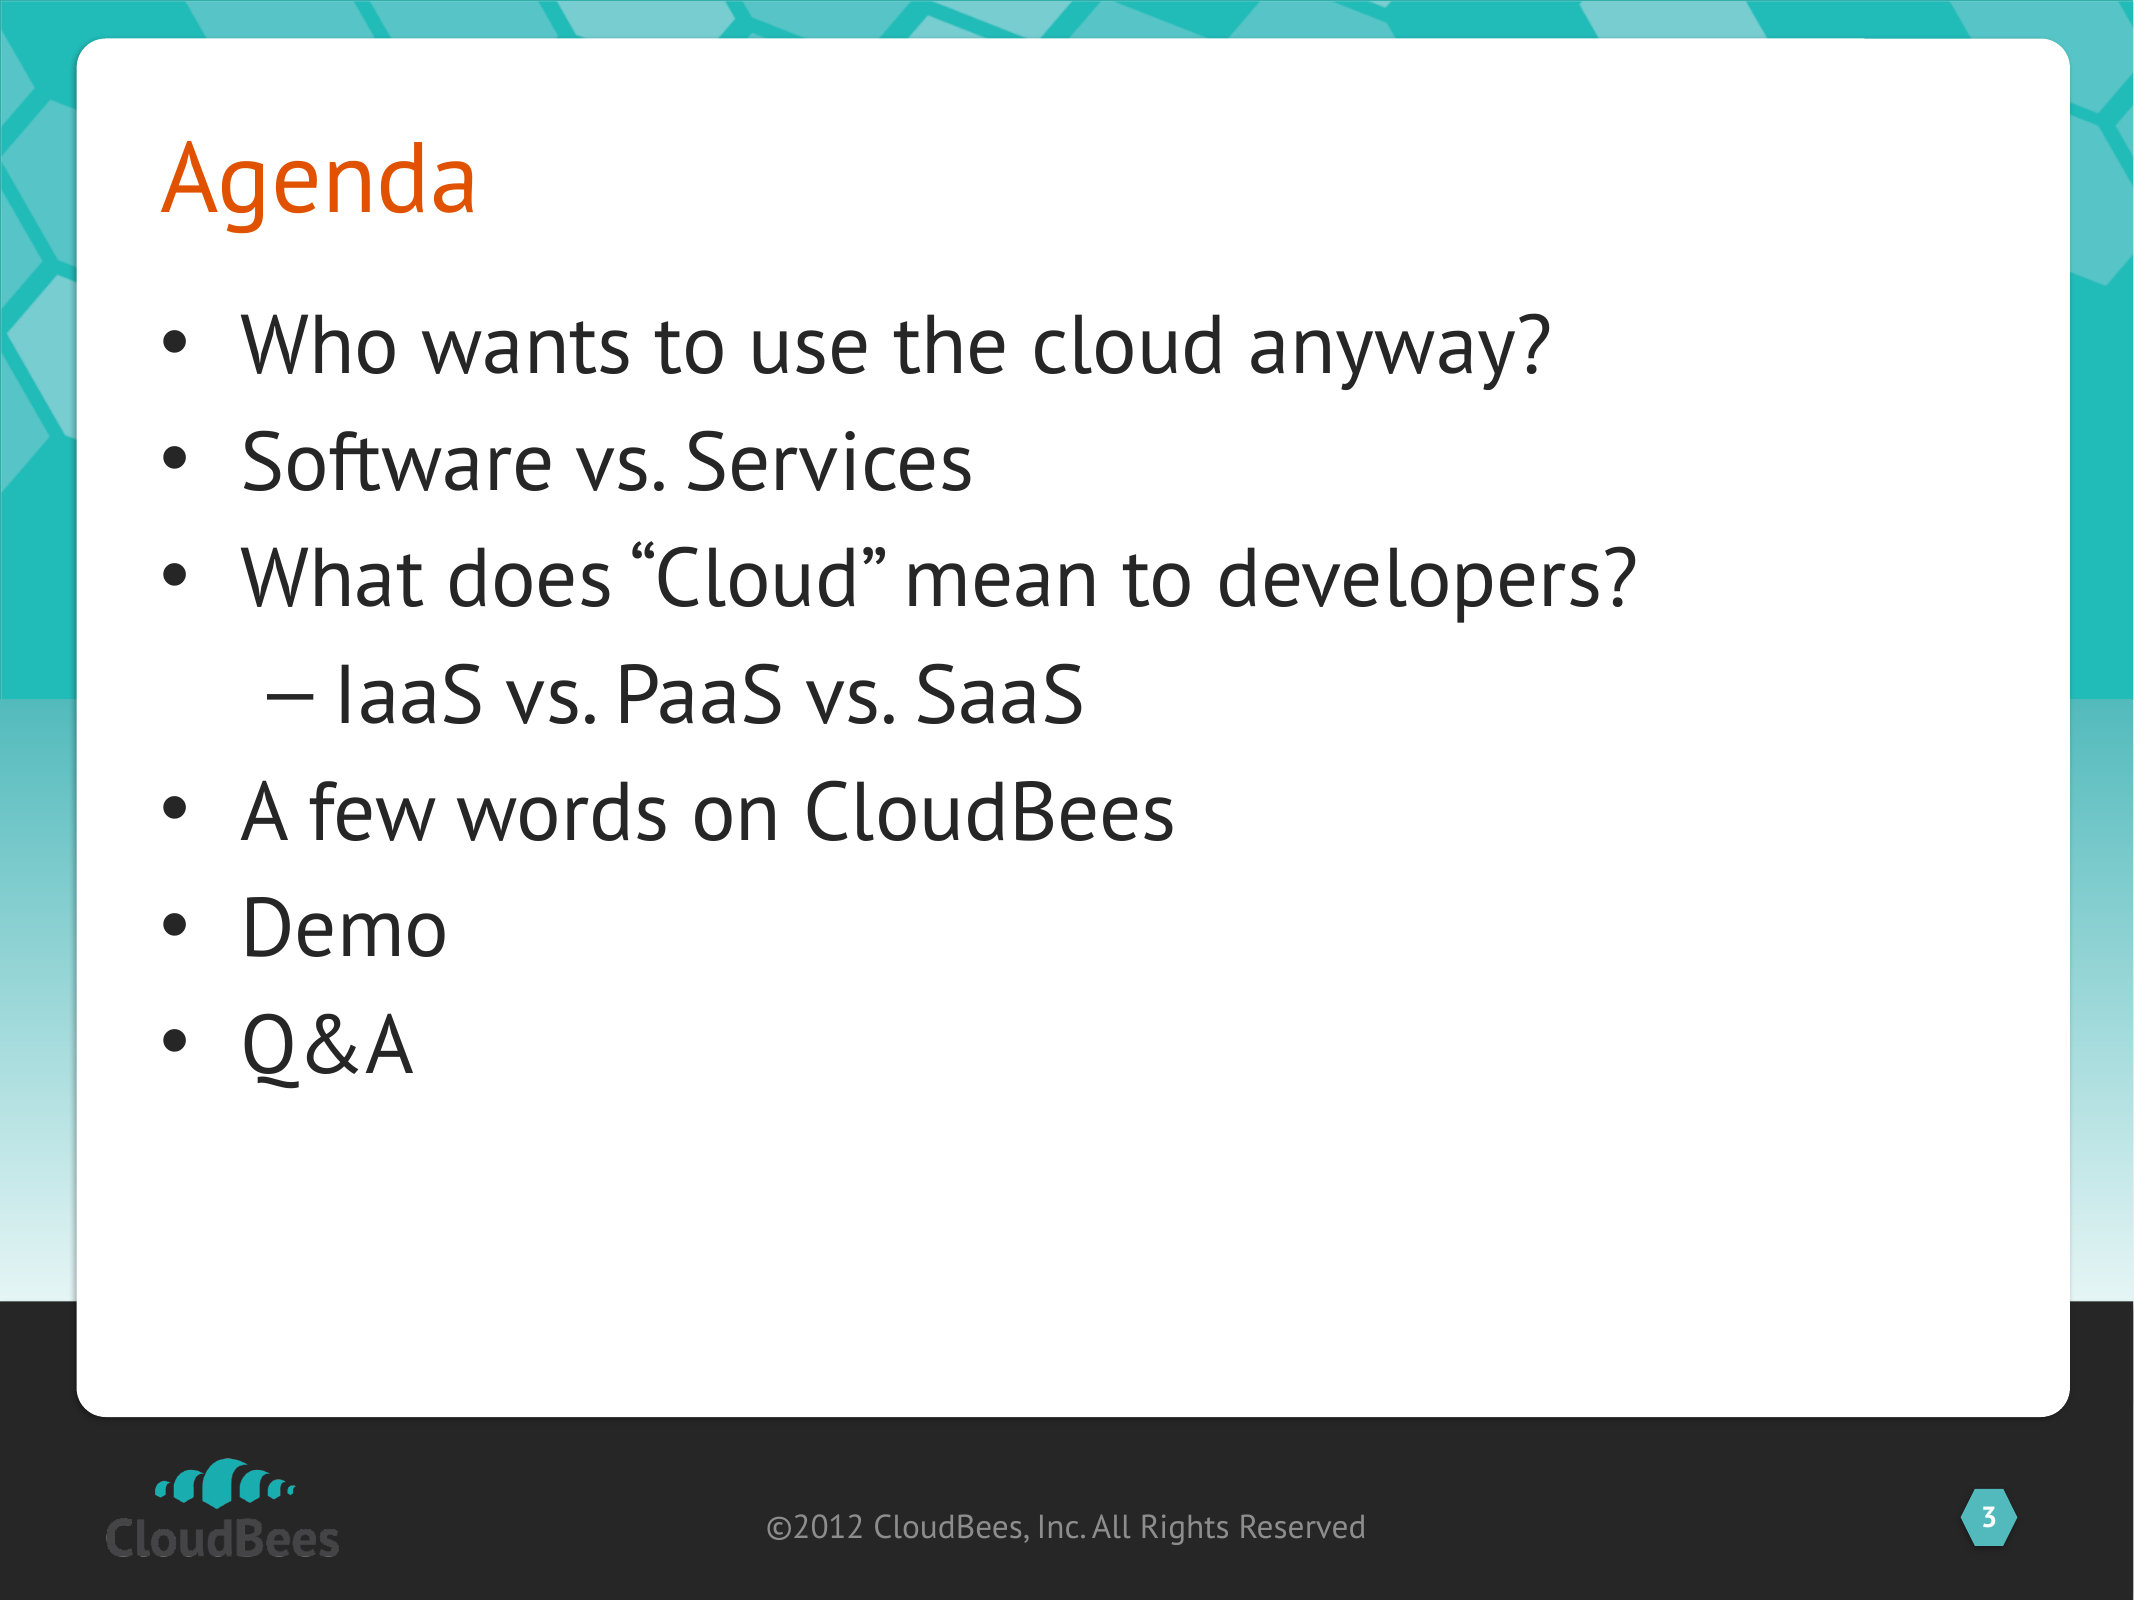

# Agenda
Who wants to use the cloud anyway?
Software vs. Services
What does “Cloud” mean to developers?
IaaS vs. PaaS vs. SaaS
A few words on CloudBees
Demo
Q&A
©2012 CloudBees, Inc. All Rights Reserved